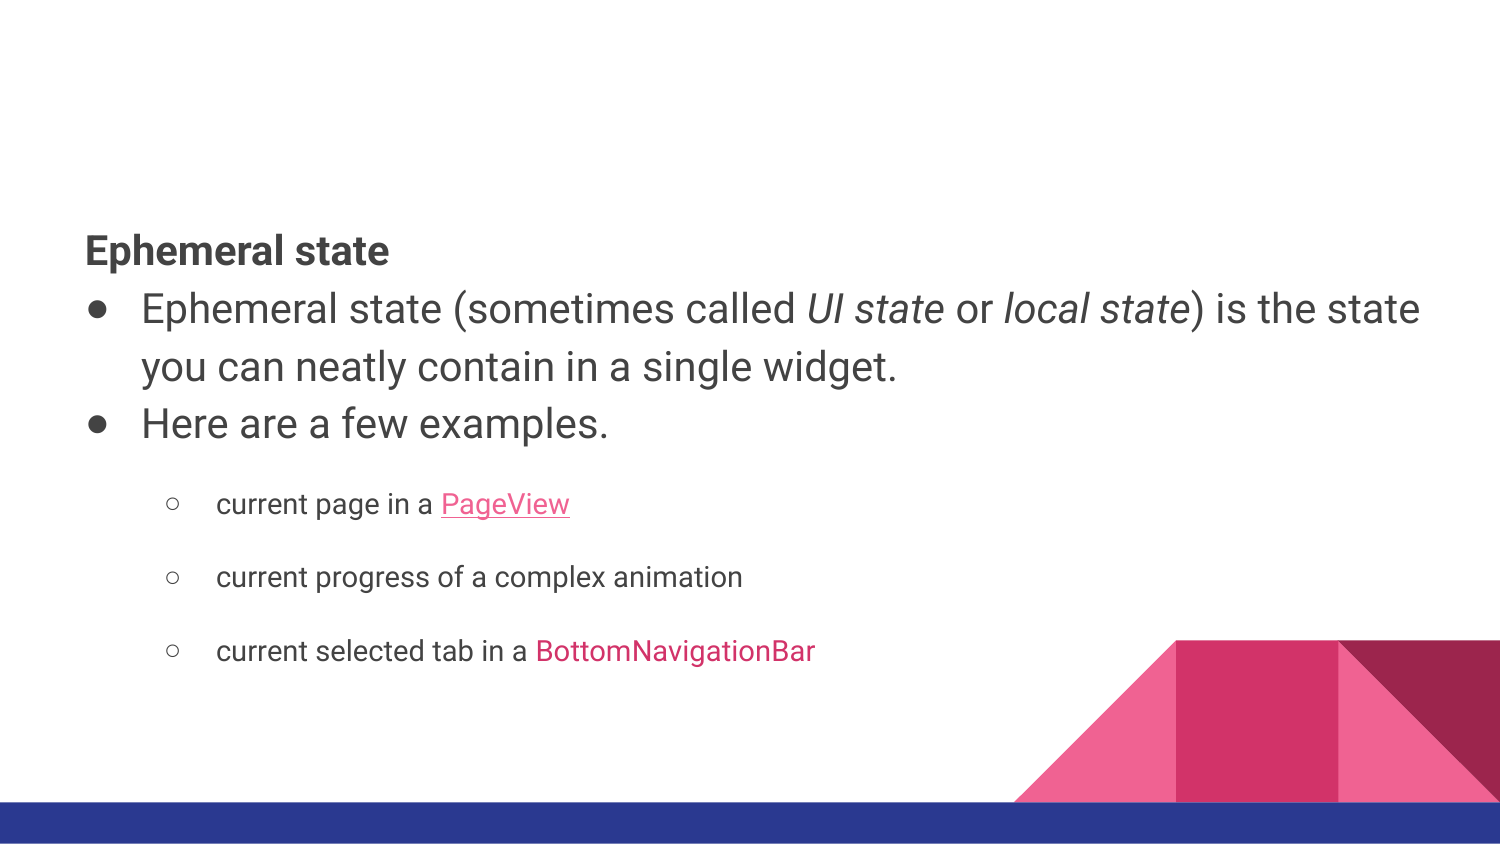

#
Ephemeral state
Ephemeral state (sometimes called UI state or local state) is the state you can neatly contain in a single widget.
Here are a few examples.
current page in a PageView
current progress of a complex animation
current selected tab in a BottomNavigationBar